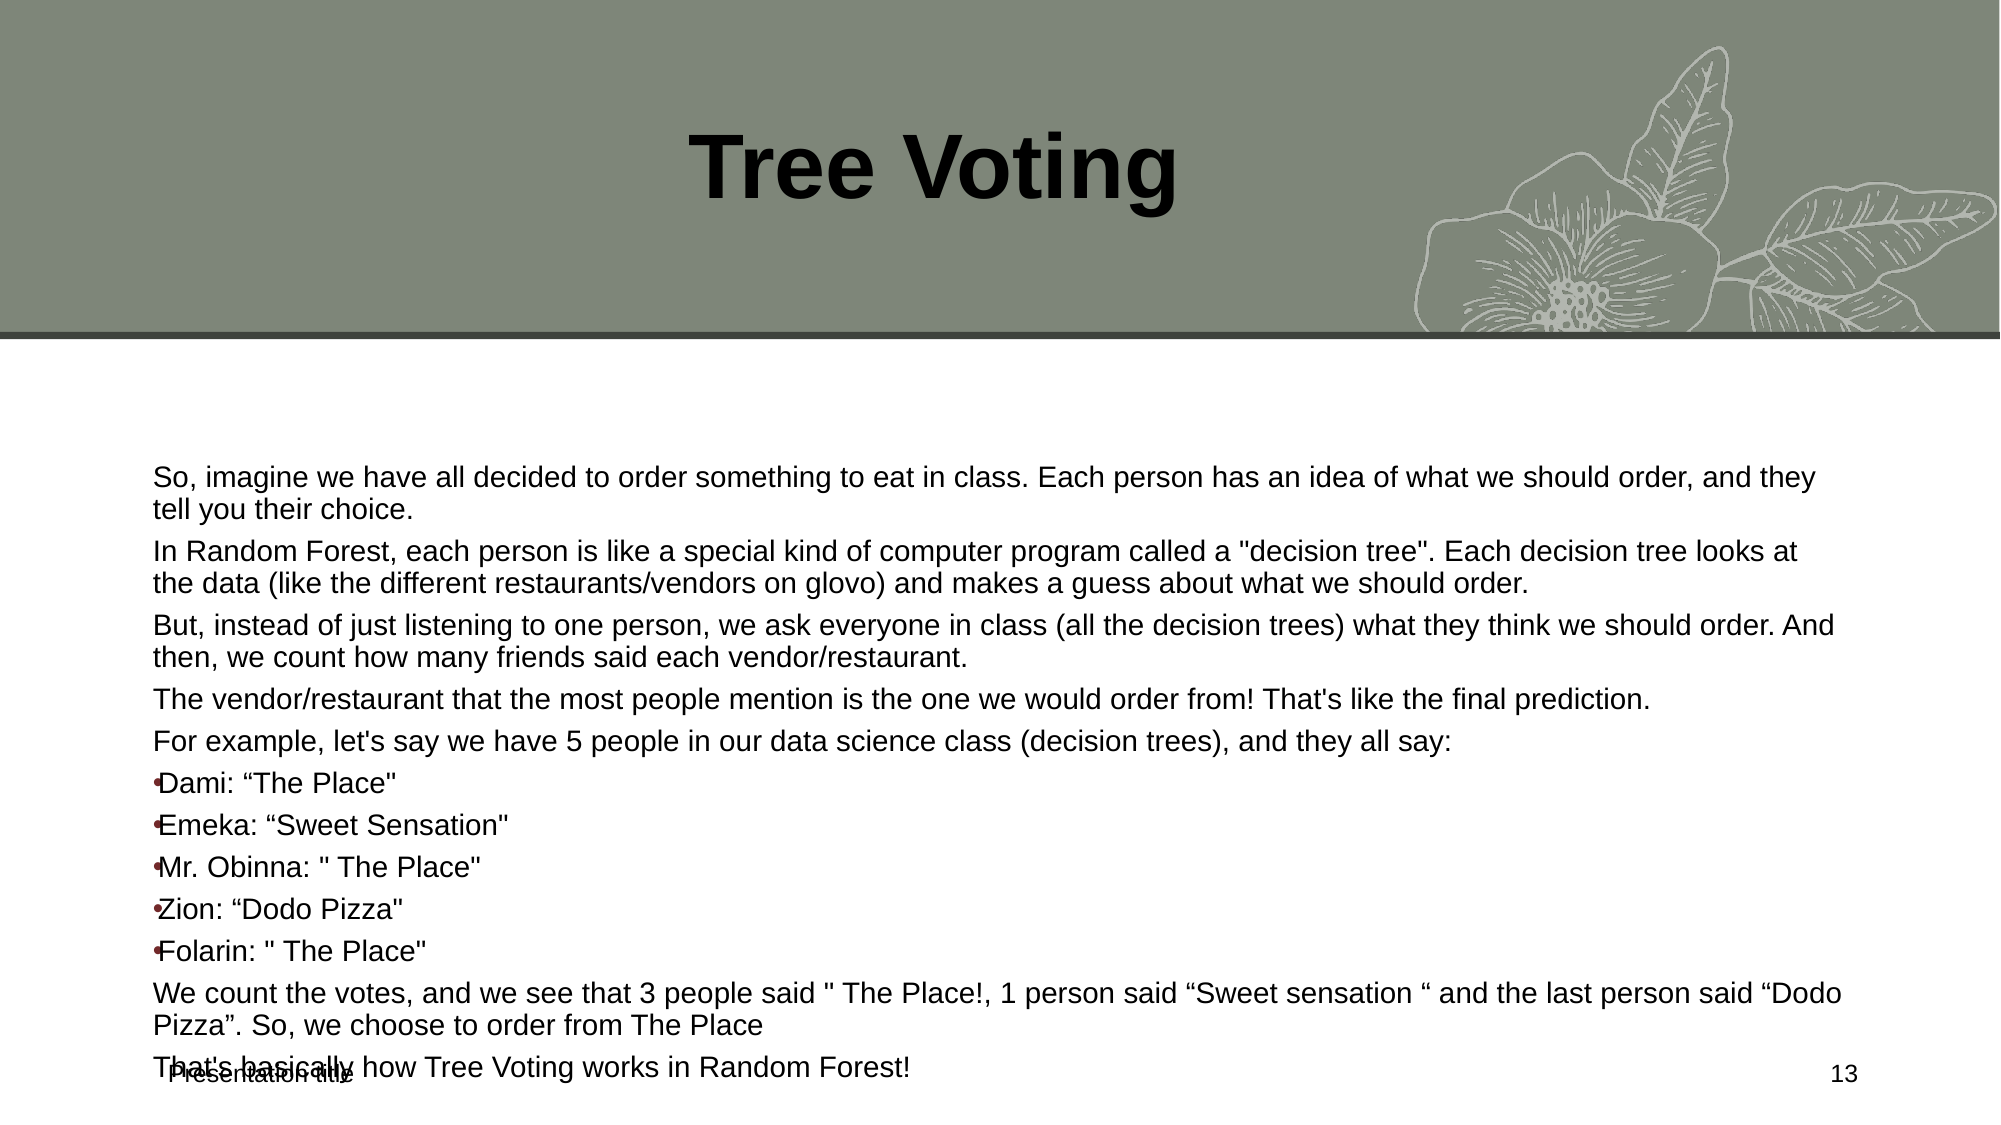

# Tree Voting
So, imagine we have all decided to order something to eat in class. Each person has an idea of what we should order, and they tell you their choice.
In Random Forest, each person is like a special kind of computer program called a "decision tree". Each decision tree looks at the data (like the different restaurants/vendors on glovo) and makes a guess about what we should order.
But, instead of just listening to one person, we ask everyone in class (all the decision trees) what they think we should order. And then, we count how many friends said each vendor/restaurant.
The vendor/restaurant that the most people mention is the one we would order from! That's like the final prediction.
For example, let's say we have 5 people in our data science class (decision trees), and they all say:
Dami: “The Place"
Emeka: “Sweet Sensation"
Mr. Obinna: " The Place"
Zion: “Dodo Pizza"
Folarin: " The Place"
We count the votes, and we see that 3 people said " The Place!, 1 person said “Sweet sensation “ and the last person said “Dodo Pizza”. So, we choose to order from The Place
That's basically how Tree Voting works in Random Forest!

Presentation title
13